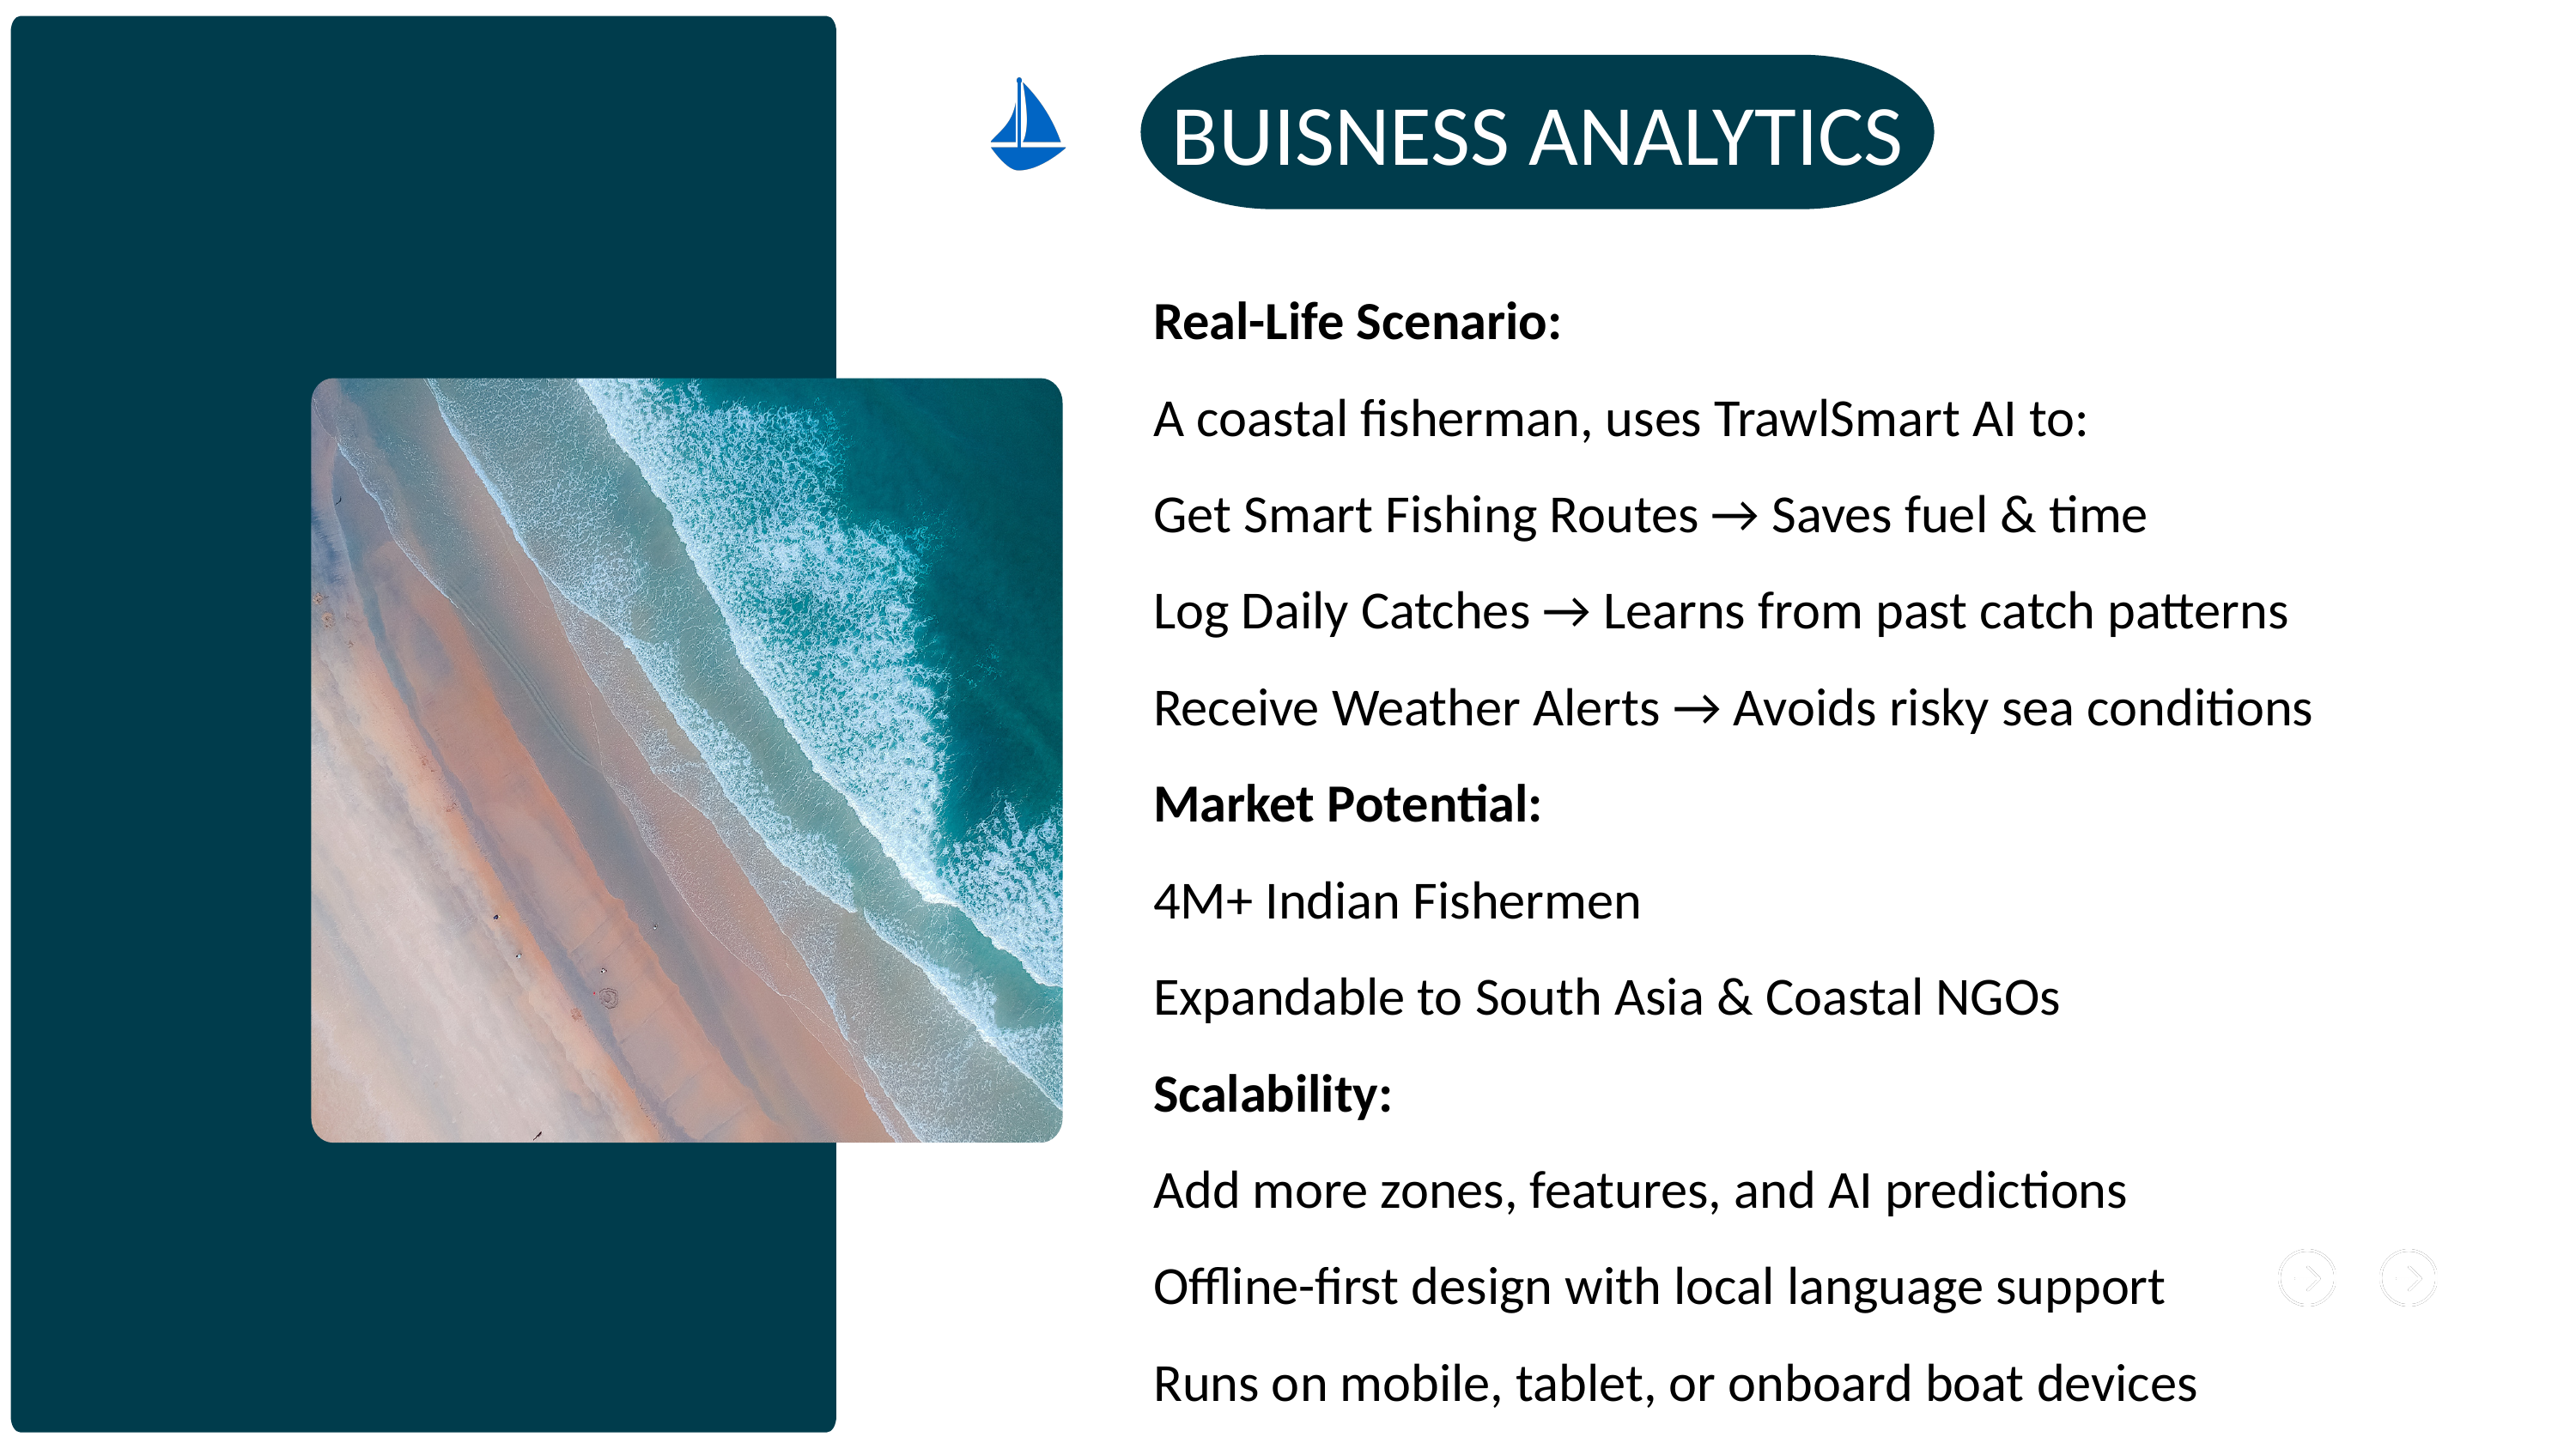

BUISNESS ANALYTICS

Real-Life Scenario:
A coastal fisherman, uses TrawlSmart AI to:
Get Smart Fishing Routes → Saves fuel & time
Log Daily Catches → Learns from past catch patterns
Receive Weather Alerts → Avoids risky sea conditions
Market Potential:
4M+ Indian Fishermen
Expandable to South Asia & Coastal NGOs
Scalability:
Add more zones, features, and AI predictions
Offline-first design with local language support
Runs on mobile, tablet, or onboard boat devices